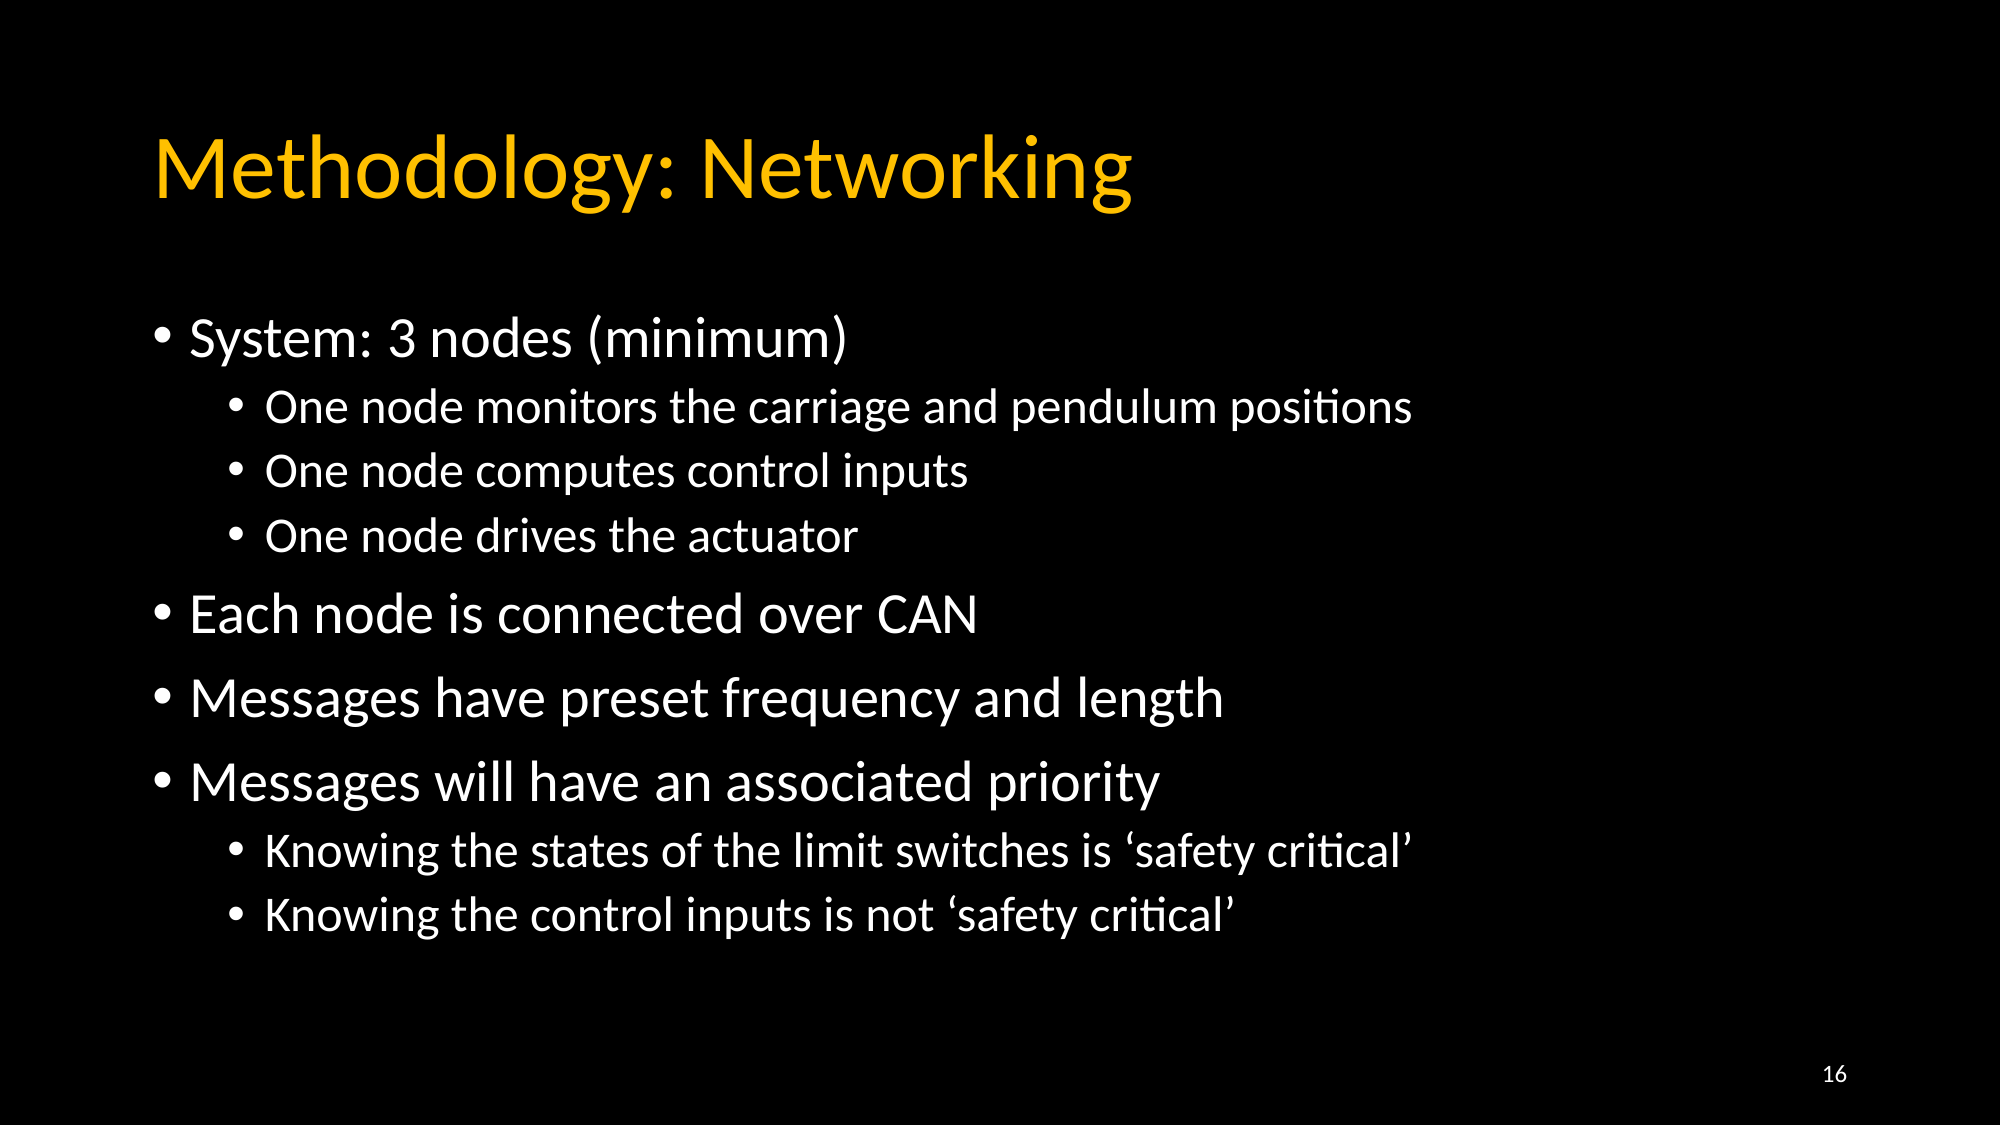

# Methodology: Networking
System: 3 nodes (minimum)
One node monitors the carriage and pendulum positions
One node computes control inputs
One node drives the actuator
Each node is connected over CAN
Messages have preset frequency and length
Messages will have an associated priority
Knowing the states of the limit switches is ‘safety critical’
Knowing the control inputs is not ‘safety critical’
16